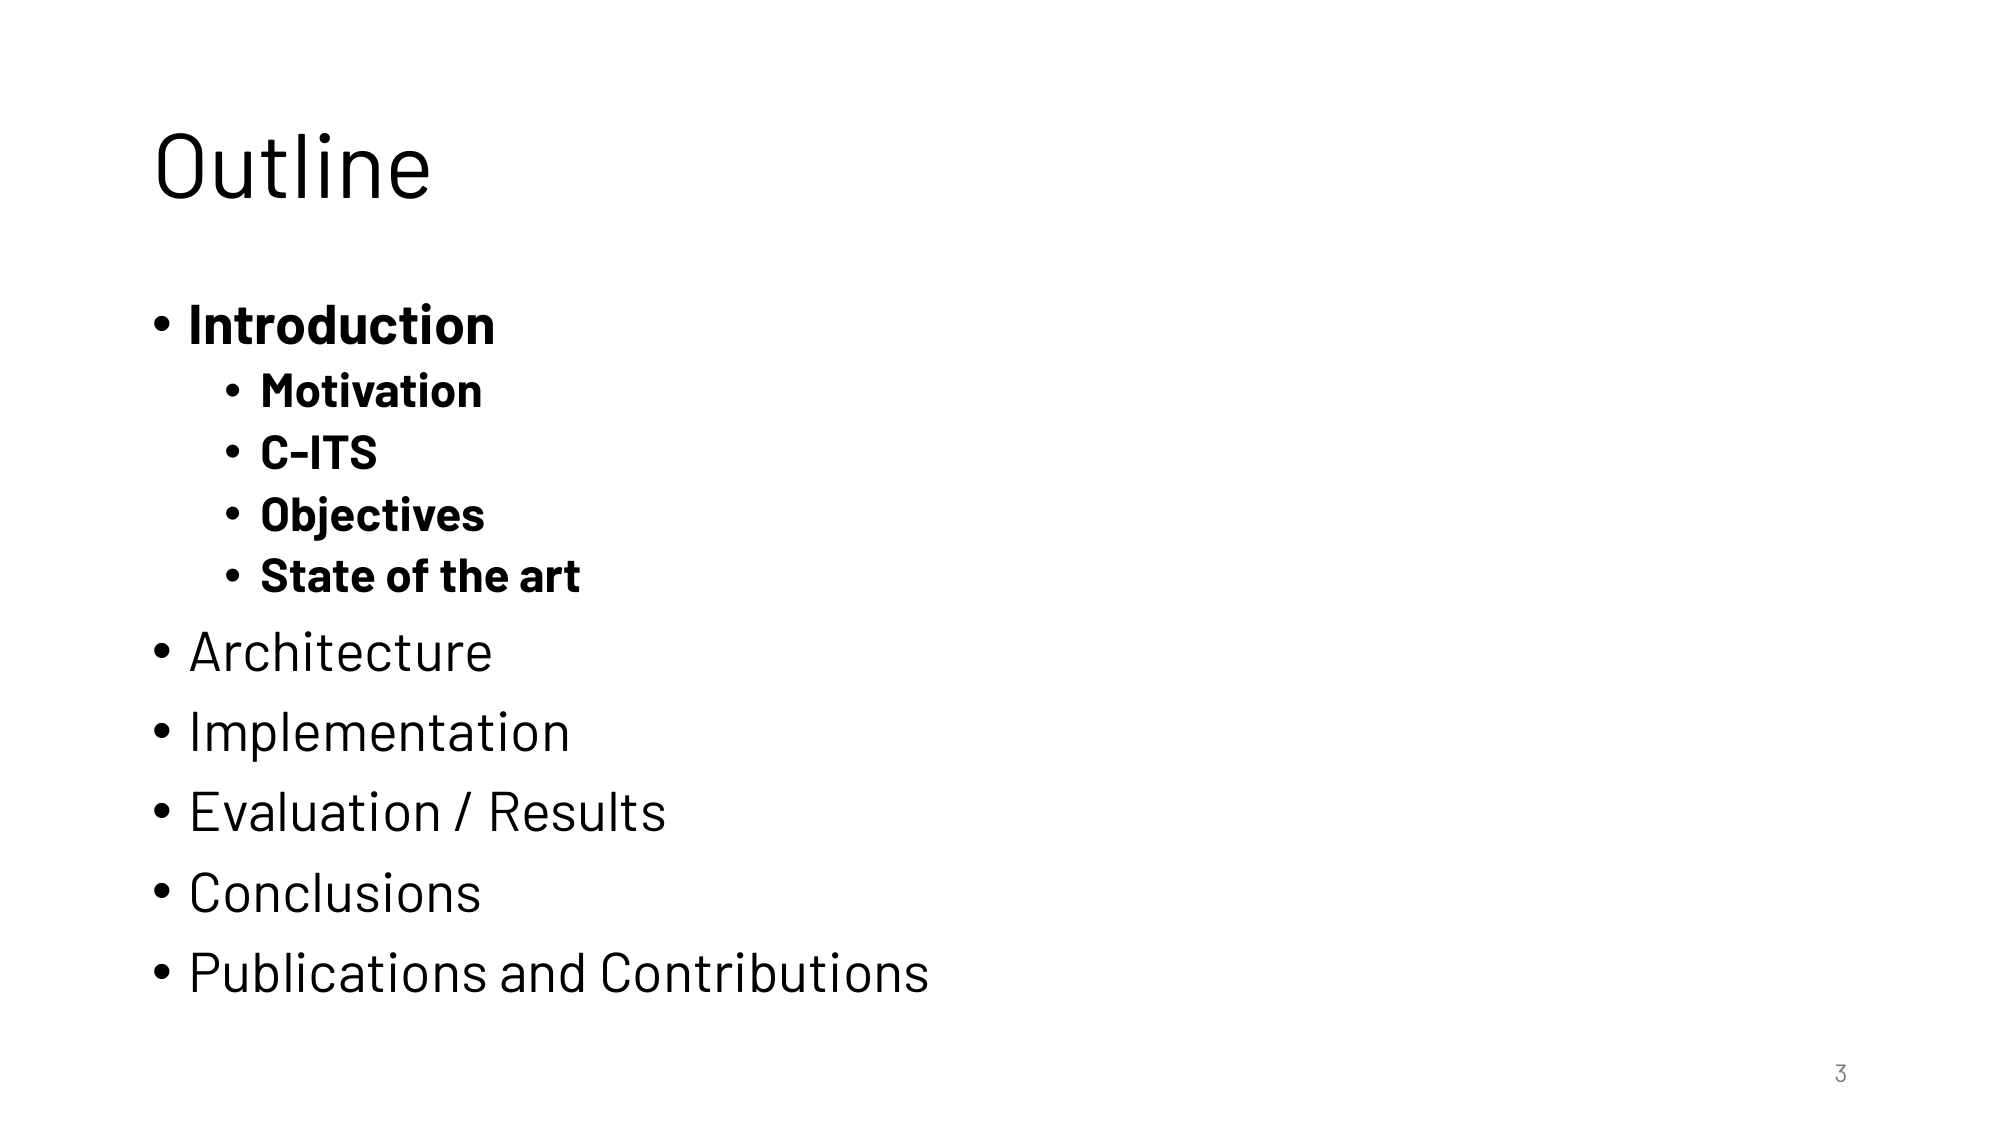

# Outline
Introduction
Motivation
C-ITS
Objectives
State of the art
Architecture
Implementation
Evaluation / Results
Conclusions
Publications and Contributions
3